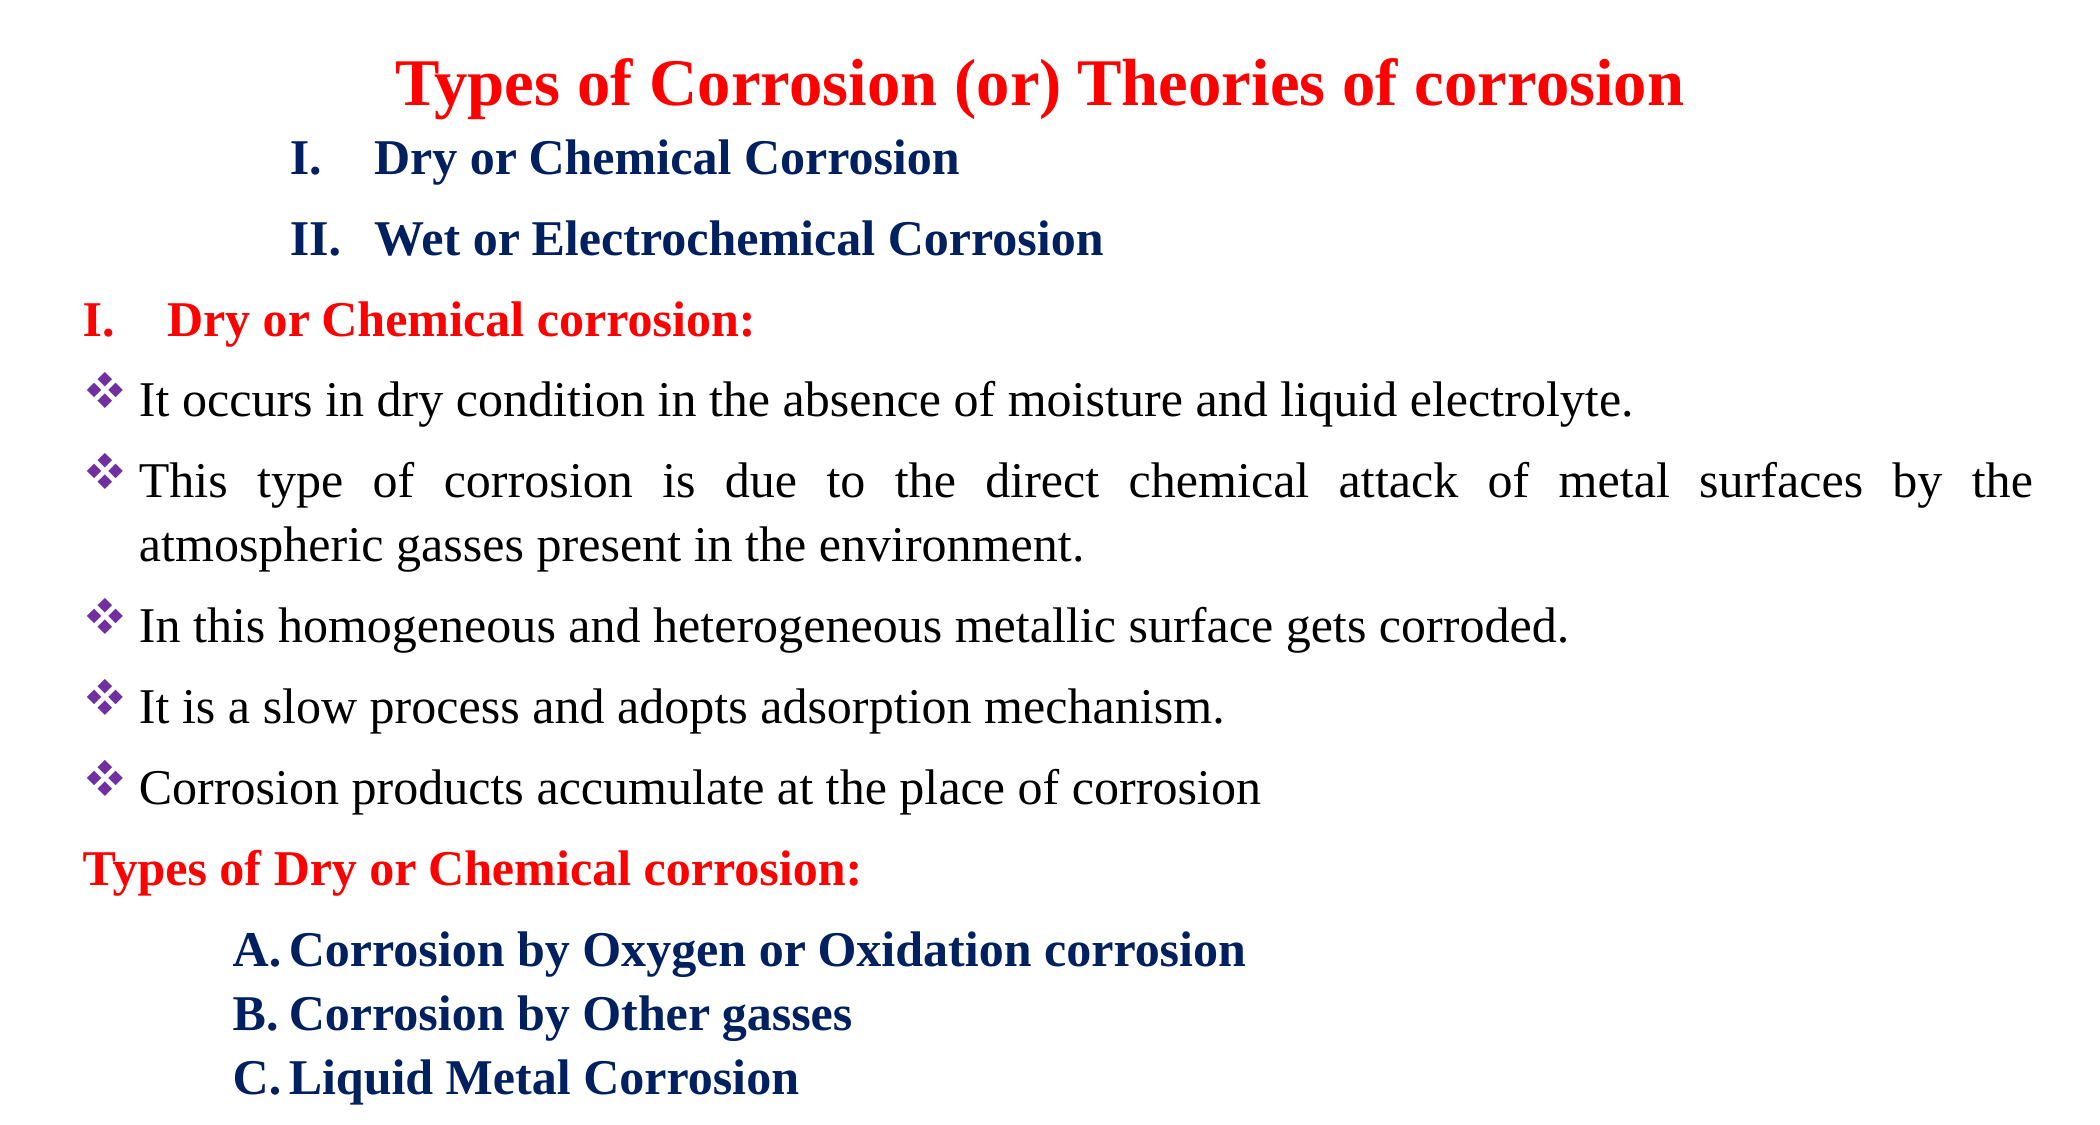

Types of Corrosion (or) Theories of corrosion
Dry or Chemical Corrosion
Wet or Electrochemical Corrosion
Dry or Chemical corrosion:
It occurs in dry condition in the absence of moisture and liquid electrolyte.
This type of corrosion is due to the direct chemical attack of metal surfaces by the atmospheric gasses present in the environment.
In this homogeneous and heterogeneous metallic surface gets corroded.
It is a slow process and adopts adsorption mechanism.
Corrosion products accumulate at the place of corrosion
Types of Dry or Chemical corrosion:
Corrosion by Oxygen or Oxidation corrosion
Corrosion by Other gasses
Liquid Metal Corrosion